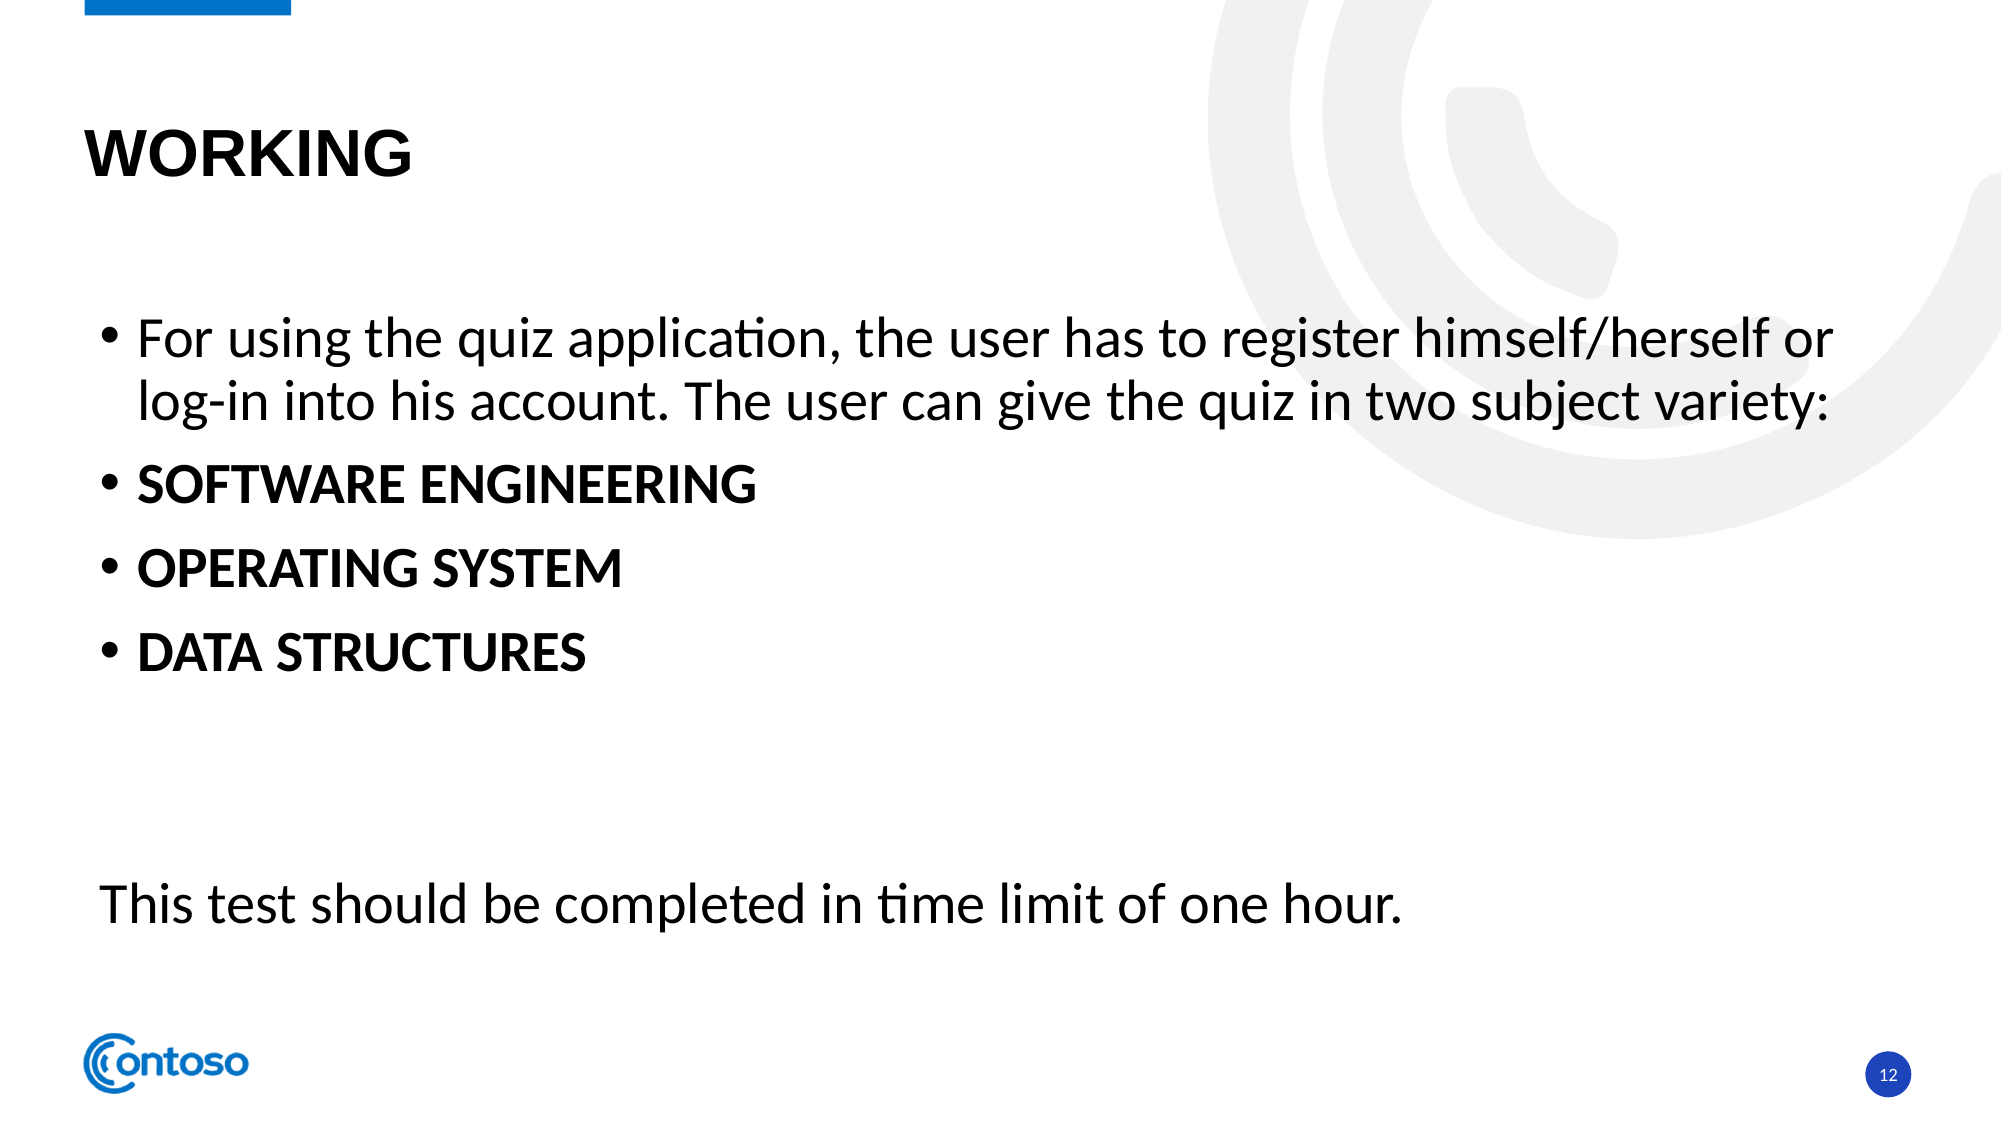

# WORKING
For using the quiz application, the user has to register himself/herself or log-in into his account. The user can give the quiz in two subject variety:
SOFTWARE ENGINEERING
OPERATING SYSTEM
DATA STRUCTURES

This test should be completed in time limit of one hour.
12